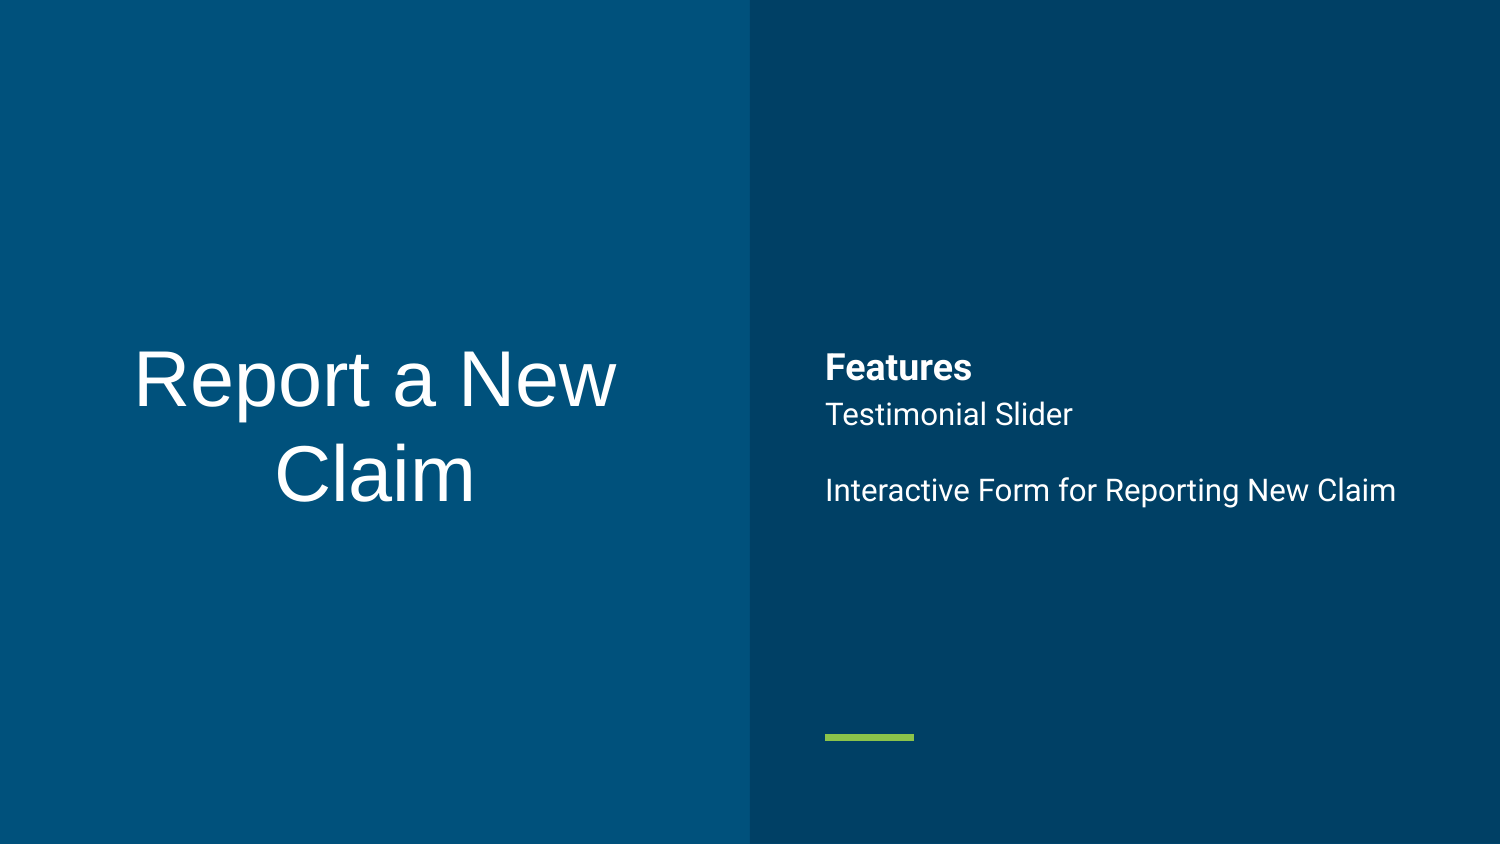

Features
Testimonial Slider
Interactive Form for Reporting New Claim
# Report a New Claim